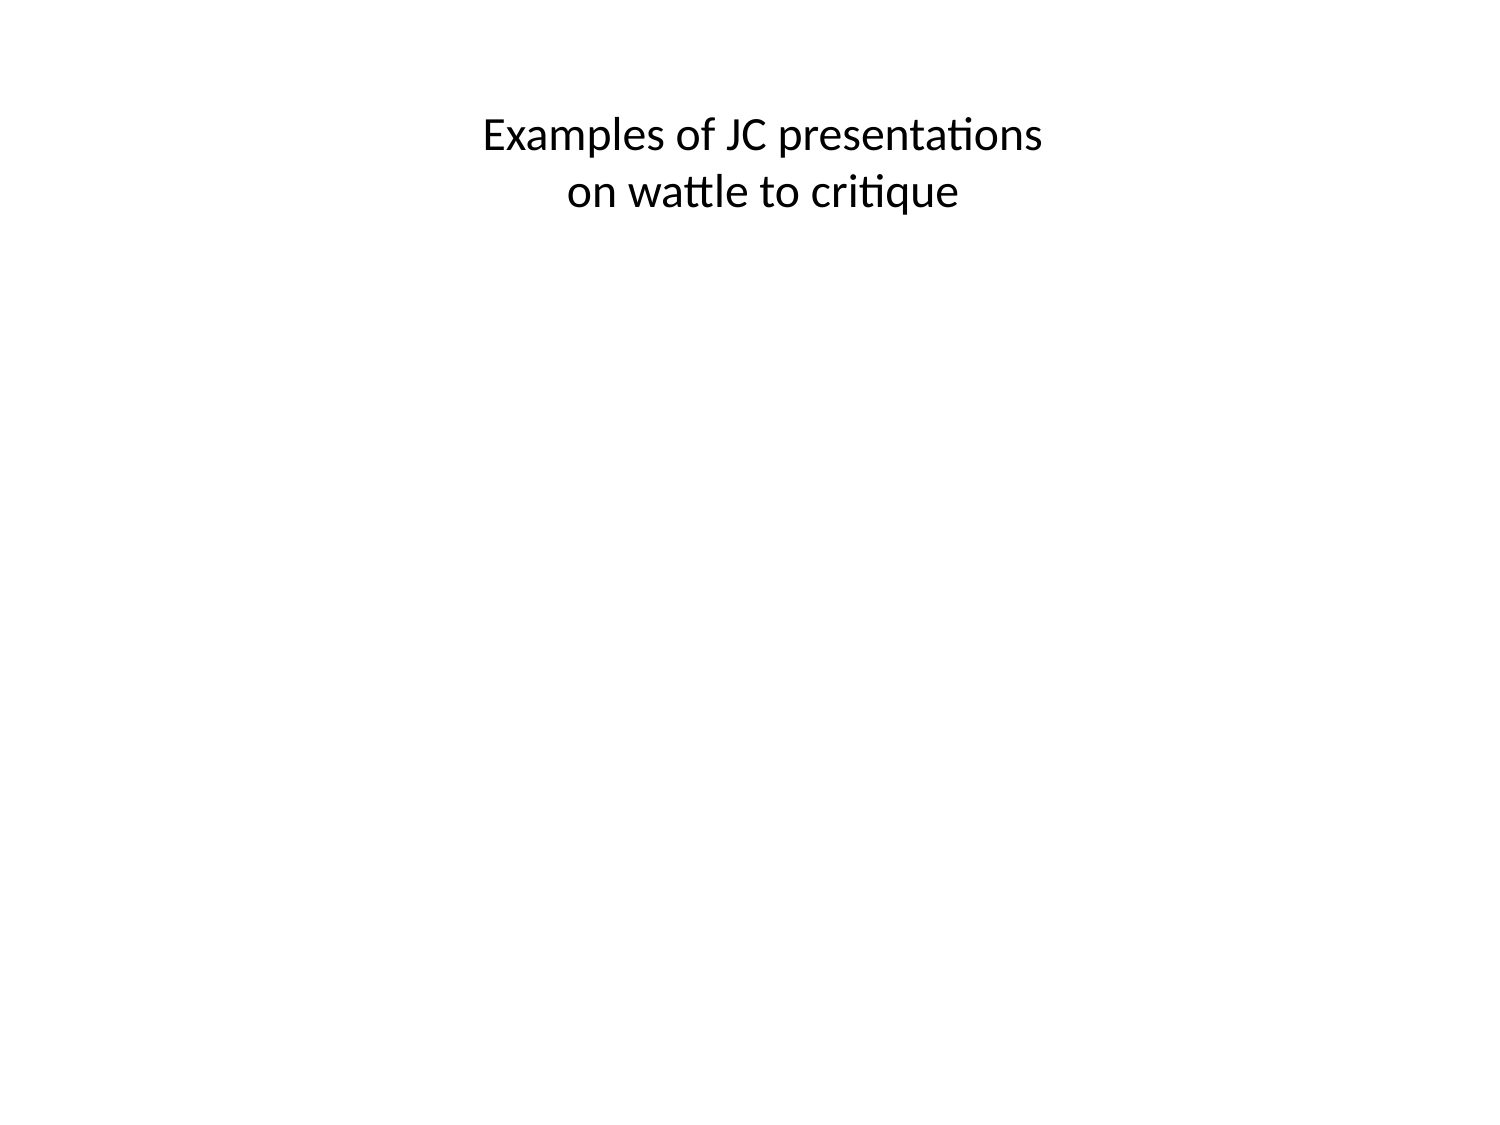

# Examples of JC presentations on wattle to critique